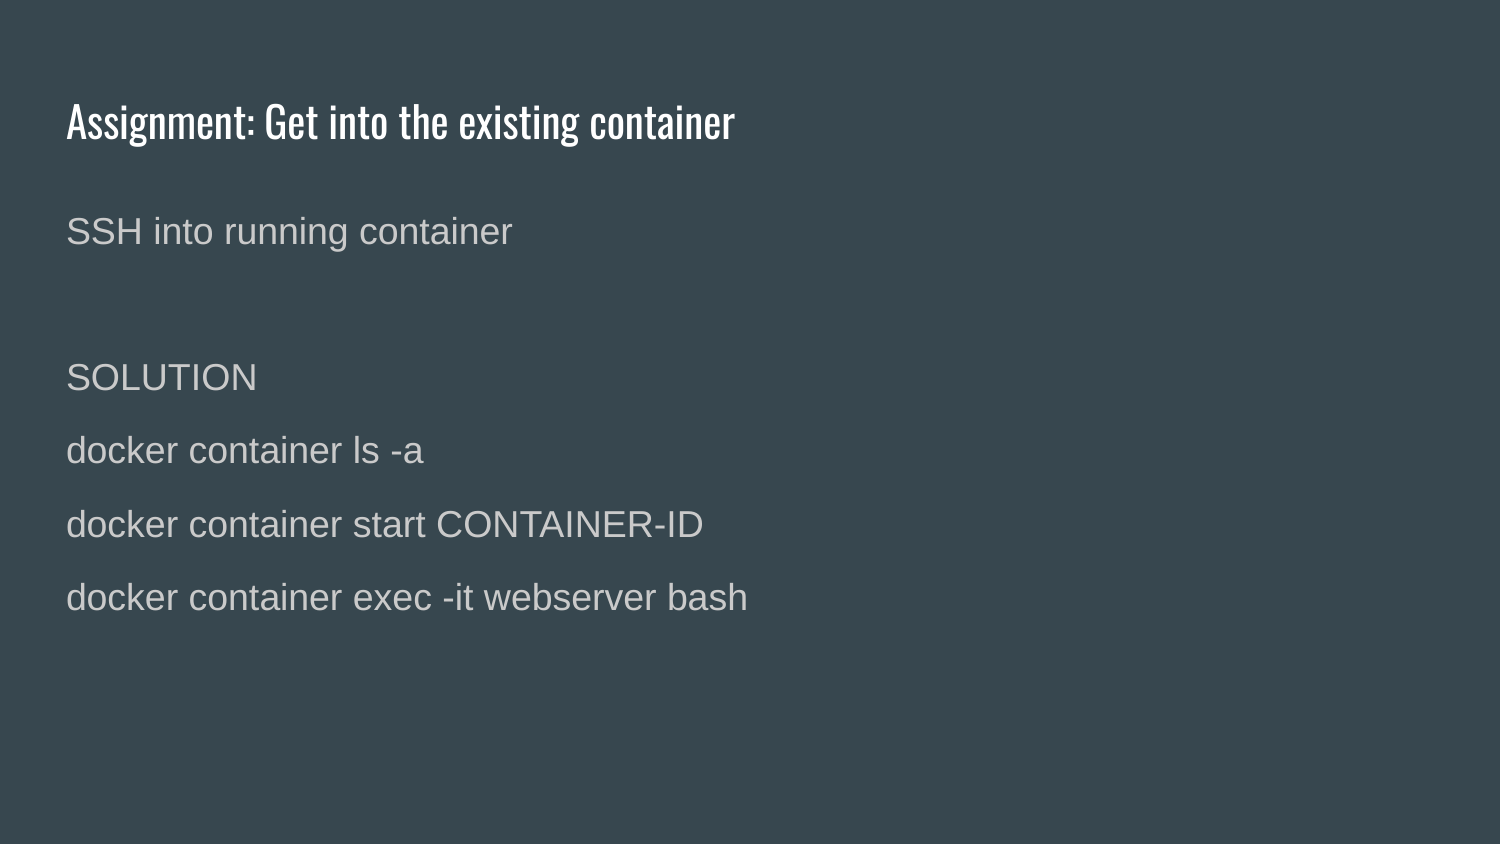

# Assignment: Get into the existing container
SSH into running container

SOLUTION
docker container ls -a
docker container start CONTAINER-ID
docker container exec -it webserver bash